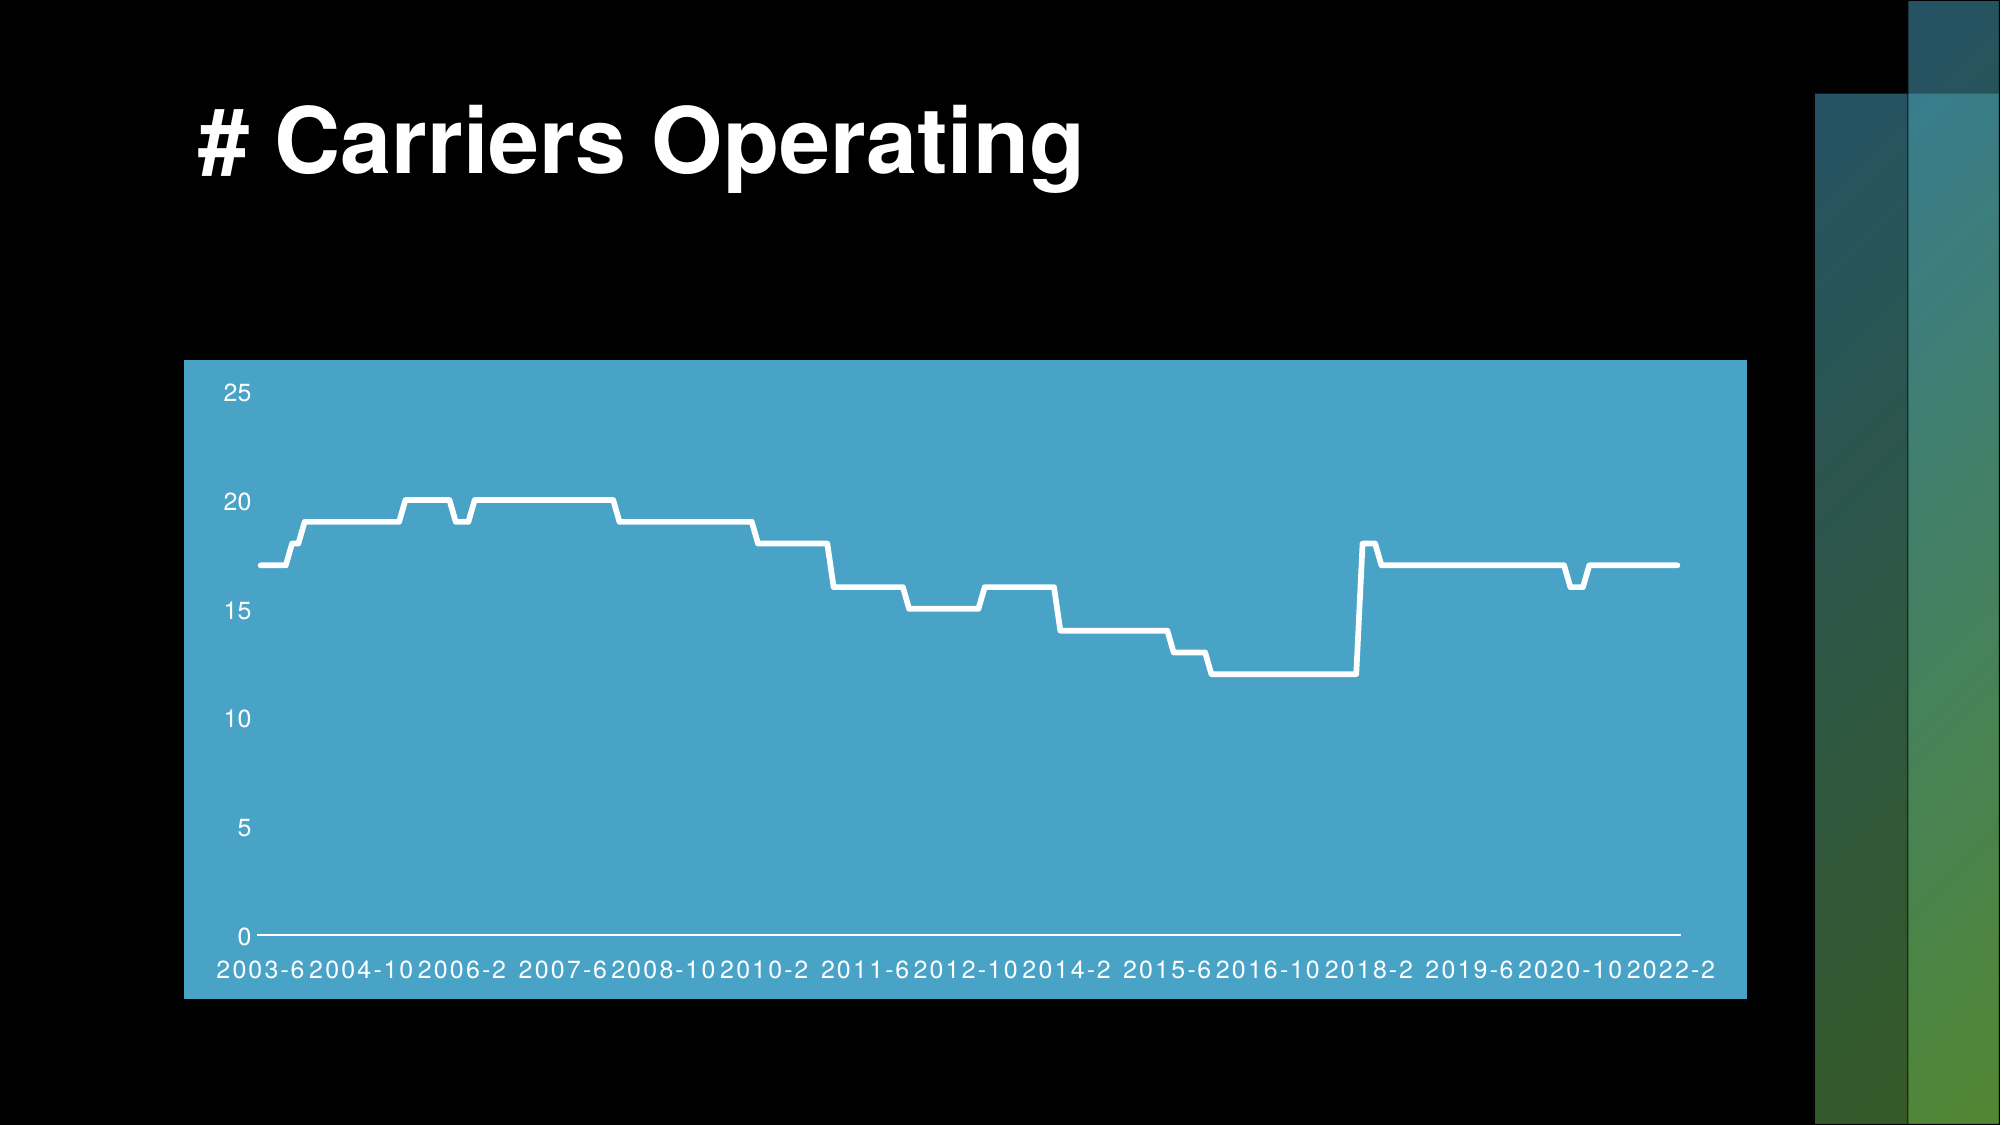

# # Carriers Operating

### Chart

| Category | # carriers |
|---|---|
| 2003-6 | 17.0 |
| 2003-7 | 17.0 |
| 2003-8 | 17.0 |
| 2003-9 | 17.0 |
| 2003-10 | 17.0 |
| 2003-11 | 18.0 |
| 2003-12 | 18.0 |
| 2004-1 | 19.0 |
| 2004-2 | 19.0 |
| 2004-3 | 19.0 |
| 2004-4 | 19.0 |
| 2004-5 | 19.0 |
| 2004-6 | 19.0 |
| 2004-7 | 19.0 |
| 2004-8 | 19.0 |
| 2004-9 | 19.0 |
| 2004-10 | 19.0 |
| 2004-11 | 19.0 |
| 2004-12 | 19.0 |
| 2005-1 | 19.0 |
| 2005-2 | 19.0 |
| 2005-3 | 19.0 |
| 2005-4 | 19.0 |
| 2005-5 | 20.0 |
| 2005-6 | 20.0 |
| 2005-7 | 20.0 |
| 2005-8 | 20.0 |
| 2005-9 | 20.0 |
| 2005-10 | 20.0 |
| 2005-11 | 20.0 |
| 2005-12 | 20.0 |
| 2006-1 | 19.0 |
| 2006-2 | 19.0 |
| 2006-3 | 19.0 |
| 2006-4 | 20.0 |
| 2006-5 | 20.0 |
| 2006-6 | 20.0 |
| 2006-7 | 20.0 |
| 2006-8 | 20.0 |
| 2006-9 | 20.0 |
| 2006-10 | 20.0 |
| 2006-11 | 20.0 |
| 2006-12 | 20.0 |
| 2007-1 | 20.0 |
| 2007-2 | 20.0 |
| 2007-3 | 20.0 |
| 2007-4 | 20.0 |
| 2007-5 | 20.0 |
| 2007-6 | 20.0 |
| 2007-7 | 20.0 |
| 2007-8 | 20.0 |
| 2007-9 | 20.0 |
| 2007-10 | 20.0 |
| 2007-11 | 20.0 |
| 2007-12 | 20.0 |
| 2008-1 | 20.0 |
| 2008-2 | 20.0 |
| 2008-3 | 19.0 |
| 2008-4 | 19.0 |
| 2008-5 | 19.0 |
| 2008-6 | 19.0 |
| 2008-7 | 19.0 |
| 2008-8 | 19.0 |
| 2008-9 | 19.0 |
| 2008-10 | 19.0 |
| 2008-11 | 19.0 |
| 2008-12 | 19.0 |
| 2009-1 | 19.0 |
| 2009-2 | 19.0 |
| 2009-3 | 19.0 |
| 2009-4 | 19.0 |
| 2009-5 | 19.0 |
| 2009-6 | 19.0 |
| 2009-7 | 19.0 |
| 2009-8 | 19.0 |
| 2009-9 | 19.0 |
| 2009-10 | 19.0 |
| 2009-11 | 19.0 |
| 2009-12 | 19.0 |
| 2010-1 | 18.0 |
| 2010-2 | 18.0 |
| 2010-3 | 18.0 |
| 2010-4 | 18.0 |
| 2010-5 | 18.0 |
| 2010-6 | 18.0 |
| 2010-7 | 18.0 |
| 2010-8 | 18.0 |
| 2010-9 | 18.0 |
| 2010-10 | 18.0 |
| 2010-11 | 18.0 |
| 2010-12 | 18.0 |
| 2011-1 | 16.0 |
| 2011-2 | 16.0 |
| 2011-3 | 16.0 |
| 2011-4 | 16.0 |
| 2011-5 | 16.0 |
| 2011-6 | 16.0 |
| 2011-7 | 16.0 |
| 2011-8 | 16.0 |
| 2011-9 | 16.0 |
| 2011-10 | 16.0 |
| 2011-11 | 16.0 |
| 2011-12 | 16.0 |
| 2012-1 | 15.0 |
| 2012-2 | 15.0 |
| 2012-3 | 15.0 |
| 2012-4 | 15.0 |
| 2012-5 | 15.0 |
| 2012-6 | 15.0 |
| 2012-7 | 15.0 |
| 2012-8 | 15.0 |
| 2012-9 | 15.0 |
| 2012-10 | 15.0 |
| 2012-11 | 15.0 |
| 2012-12 | 15.0 |
| 2013-1 | 16.0 |
| 2013-2 | 16.0 |
| 2013-3 | 16.0 |
| 2013-4 | 16.0 |
| 2013-5 | 16.0 |
| 2013-6 | 16.0 |
| 2013-7 | 16.0 |
| 2013-8 | 16.0 |
| 2013-9 | 16.0 |
| 2013-10 | 16.0 |
| 2013-11 | 16.0 |
| 2013-12 | 16.0 |
| 2014-1 | 14.0 |
| 2014-2 | 14.0 |
| 2014-3 | 14.0 |
| 2014-4 | 14.0 |
| 2014-5 | 14.0 |
| 2014-6 | 14.0 |
| 2014-7 | 14.0 |
| 2014-8 | 14.0 |
| 2014-9 | 14.0 |
| 2014-10 | 14.0 |
| 2014-11 | 14.0 |
| 2014-12 | 14.0 |
| 2015-1 | 14.0 |
| 2015-2 | 14.0 |
| 2015-3 | 14.0 |
| 2015-4 | 14.0 |
| 2015-5 | 14.0 |
| 2015-6 | 14.0 |
| 2015-7 | 13.0 |
| 2015-8 | 13.0 |
| 2015-9 | 13.0 |
| 2015-10 | 13.0 |
| 2015-11 | 13.0 |
| 2015-12 | 13.0 |
| 2016-1 | 12.0 |
| 2016-2 | 12.0 |
| 2016-3 | 12.0 |
| 2016-4 | 12.0 |
| 2016-5 | 12.0 |
| 2016-6 | 12.0 |
| 2016-7 | 12.0 |
| 2016-8 | 12.0 |
| 2016-9 | 12.0 |
| 2016-10 | 12.0 |
| 2016-11 | 12.0 |
| 2016-12 | 12.0 |
| 2017-1 | 12.0 |
| 2017-2 | 12.0 |
| 2017-3 | 12.0 |
| 2017-4 | 12.0 |
| 2017-5 | 12.0 |
| 2017-6 | 12.0 |
| 2017-7 | 12.0 |
| 2017-8 | 12.0 |
| 2017-9 | 12.0 |
| 2017-10 | 12.0 |
| 2017-11 | 12.0 |
| 2017-12 | 12.0 |
| 2018-1 | 18.0 |
| 2018-2 | 18.0 |
| 2018-3 | 18.0 |
| 2018-4 | 17.0 |
| 2018-5 | 17.0 |
| 2018-6 | 17.0 |
| 2018-7 | 17.0 |
| 2018-8 | 17.0 |
| 2018-9 | 17.0 |
| 2018-10 | 17.0 |
| 2018-11 | 17.0 |
| 2018-12 | 17.0 |
| 2019-1 | 17.0 |
| 2019-2 | 17.0 |
| 2019-3 | 17.0 |
| 2019-4 | 17.0 |
| 2019-5 | 17.0 |
| 2019-6 | 17.0 |
| 2019-7 | 17.0 |
| 2019-8 | 17.0 |
| 2019-9 | 17.0 |
| 2019-10 | 17.0 |
| 2019-11 | 17.0 |
| 2019-12 | 17.0 |
| 2020-1 | 17.0 |
| 2020-2 | 17.0 |
| 2020-3 | 17.0 |
| 2020-4 | 17.0 |
| 2020-5 | 17.0 |
| 2020-6 | 17.0 |
| 2020-7 | 17.0 |
| 2020-8 | 17.0 |
| 2020-9 | 17.0 |
| 2020-10 | 16.0 |
| 2020-11 | 16.0 |
| 2020-12 | 16.0 |
| 2021-1 | 17.0 |
| 2021-2 | 17.0 |
| 2021-3 | 17.0 |
| 2021-4 | 17.0 |
| 2021-5 | 17.0 |
| 2021-6 | 17.0 |
| 2021-7 | 17.0 |
| 2021-8 | 17.0 |
| 2021-9 | 17.0 |
| 2021-10 | 17.0 |
| 2021-11 | 17.0 |
| 2021-12 | 17.0 |
| 2022-1 | 17.0 |
| 2022-2 | 17.0 |
| 2022-3 | 17.0 |